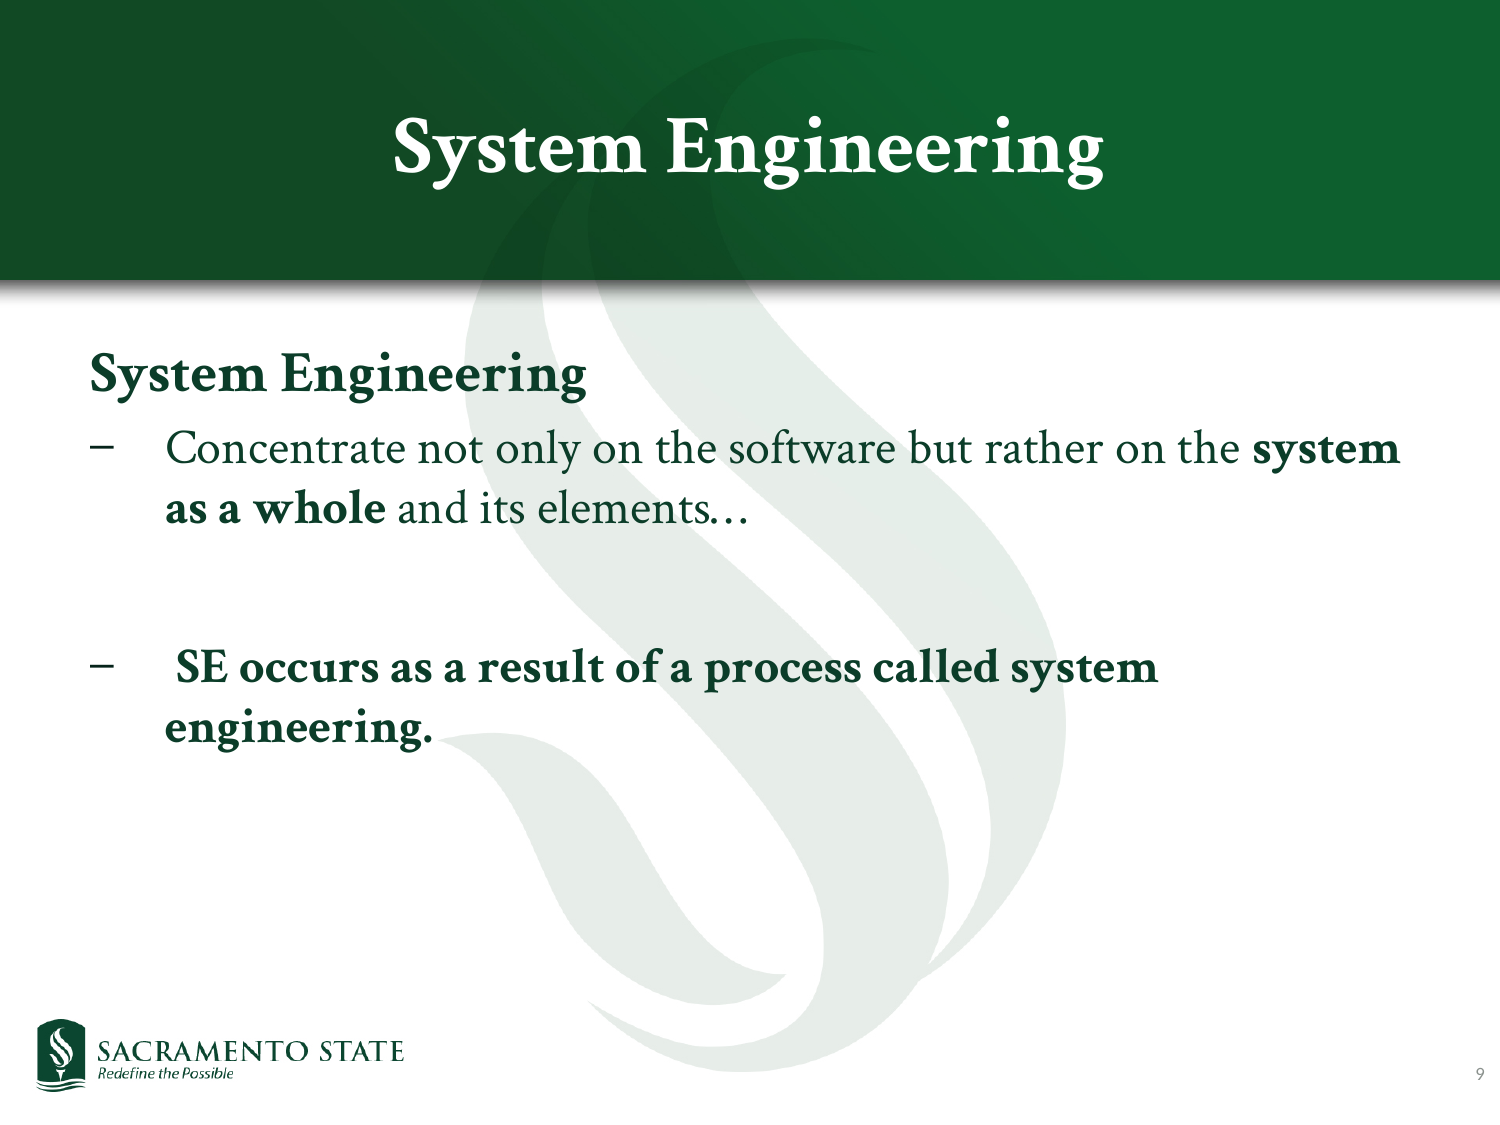

# System Engineering
System Engineering
Concentrate not only on the software but rather on the system as a whole and its elements…

 SE occurs as a result of a process called system engineering.

9